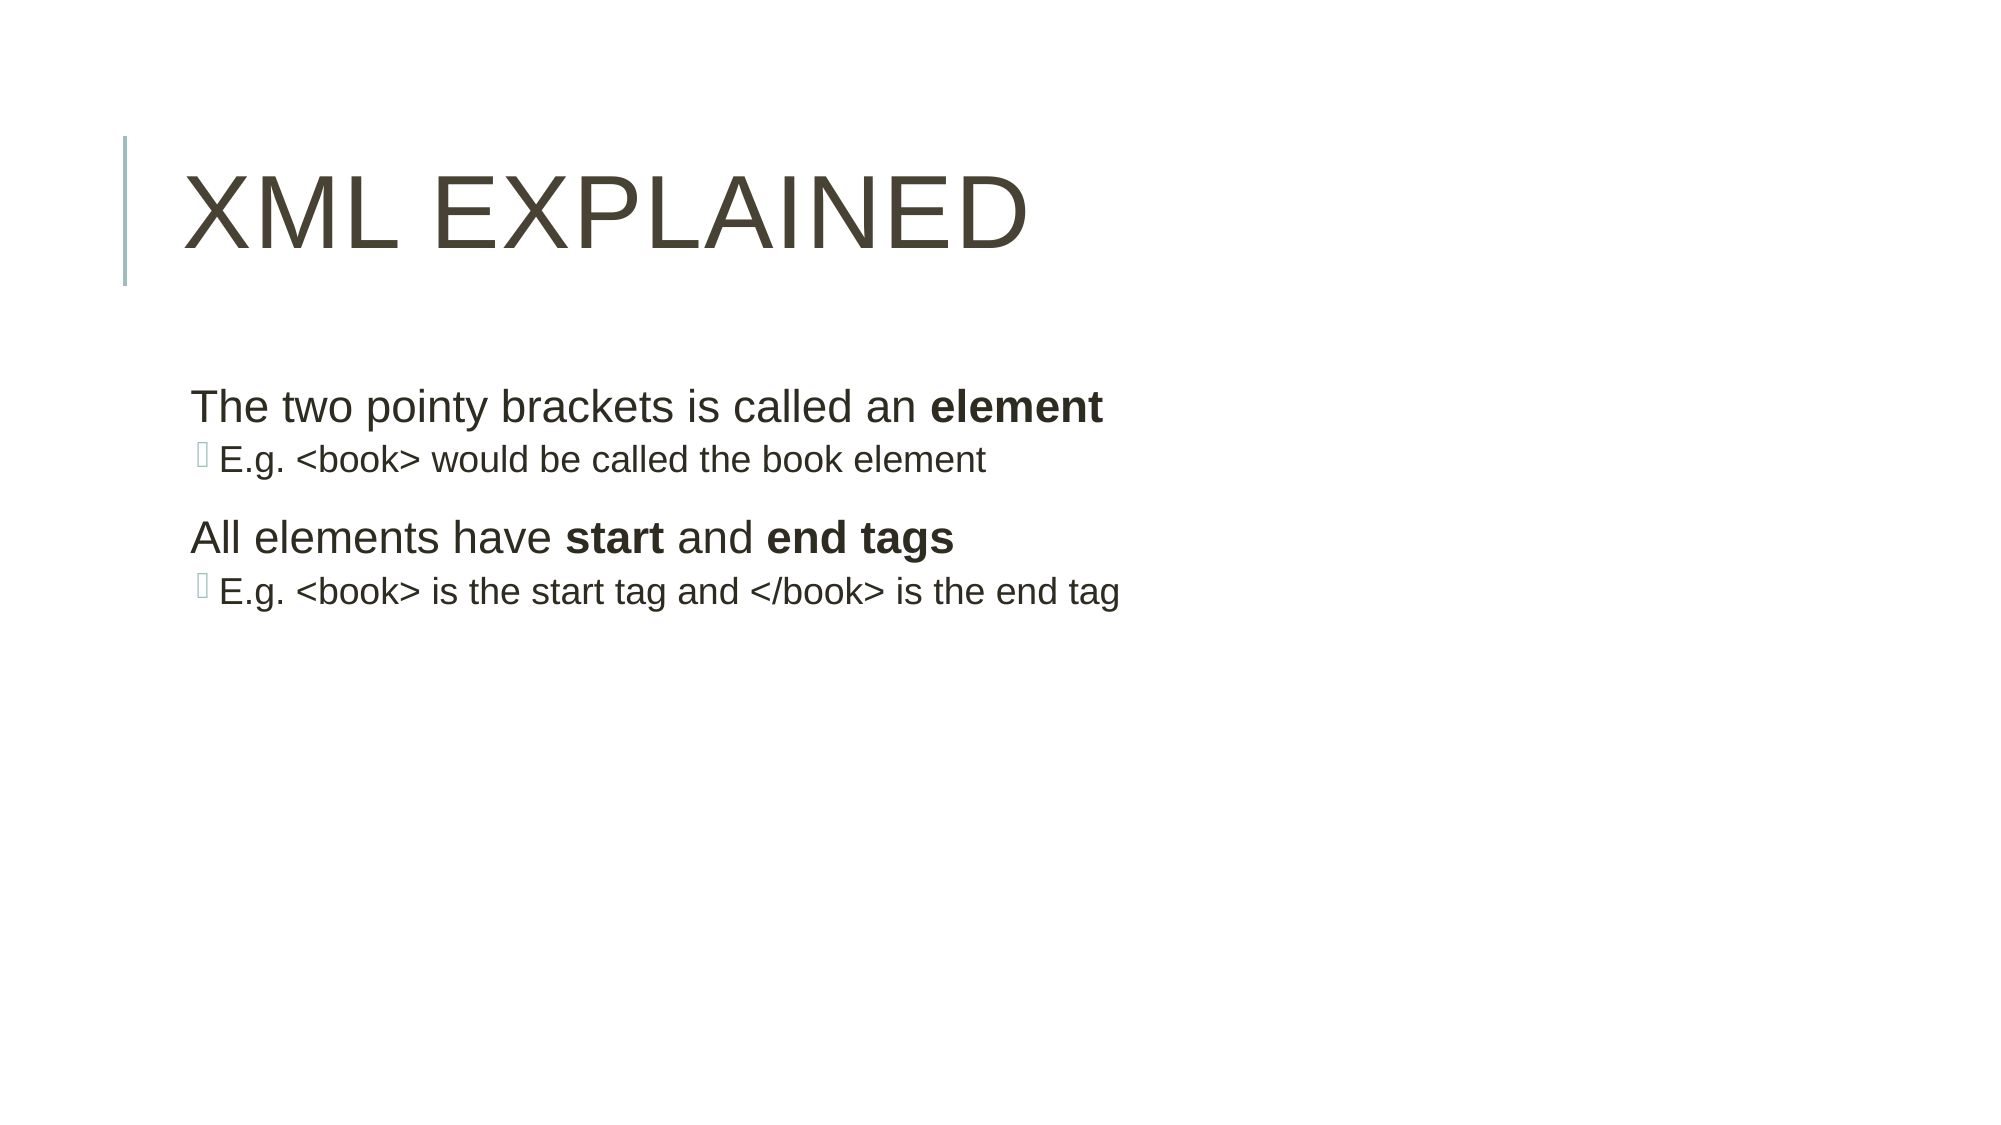

# XML Explained
The two pointy brackets is called an element
E.g. <book> would be called the book element
All elements have start and end tags
E.g. <book> is the start tag and </book> is the end tag